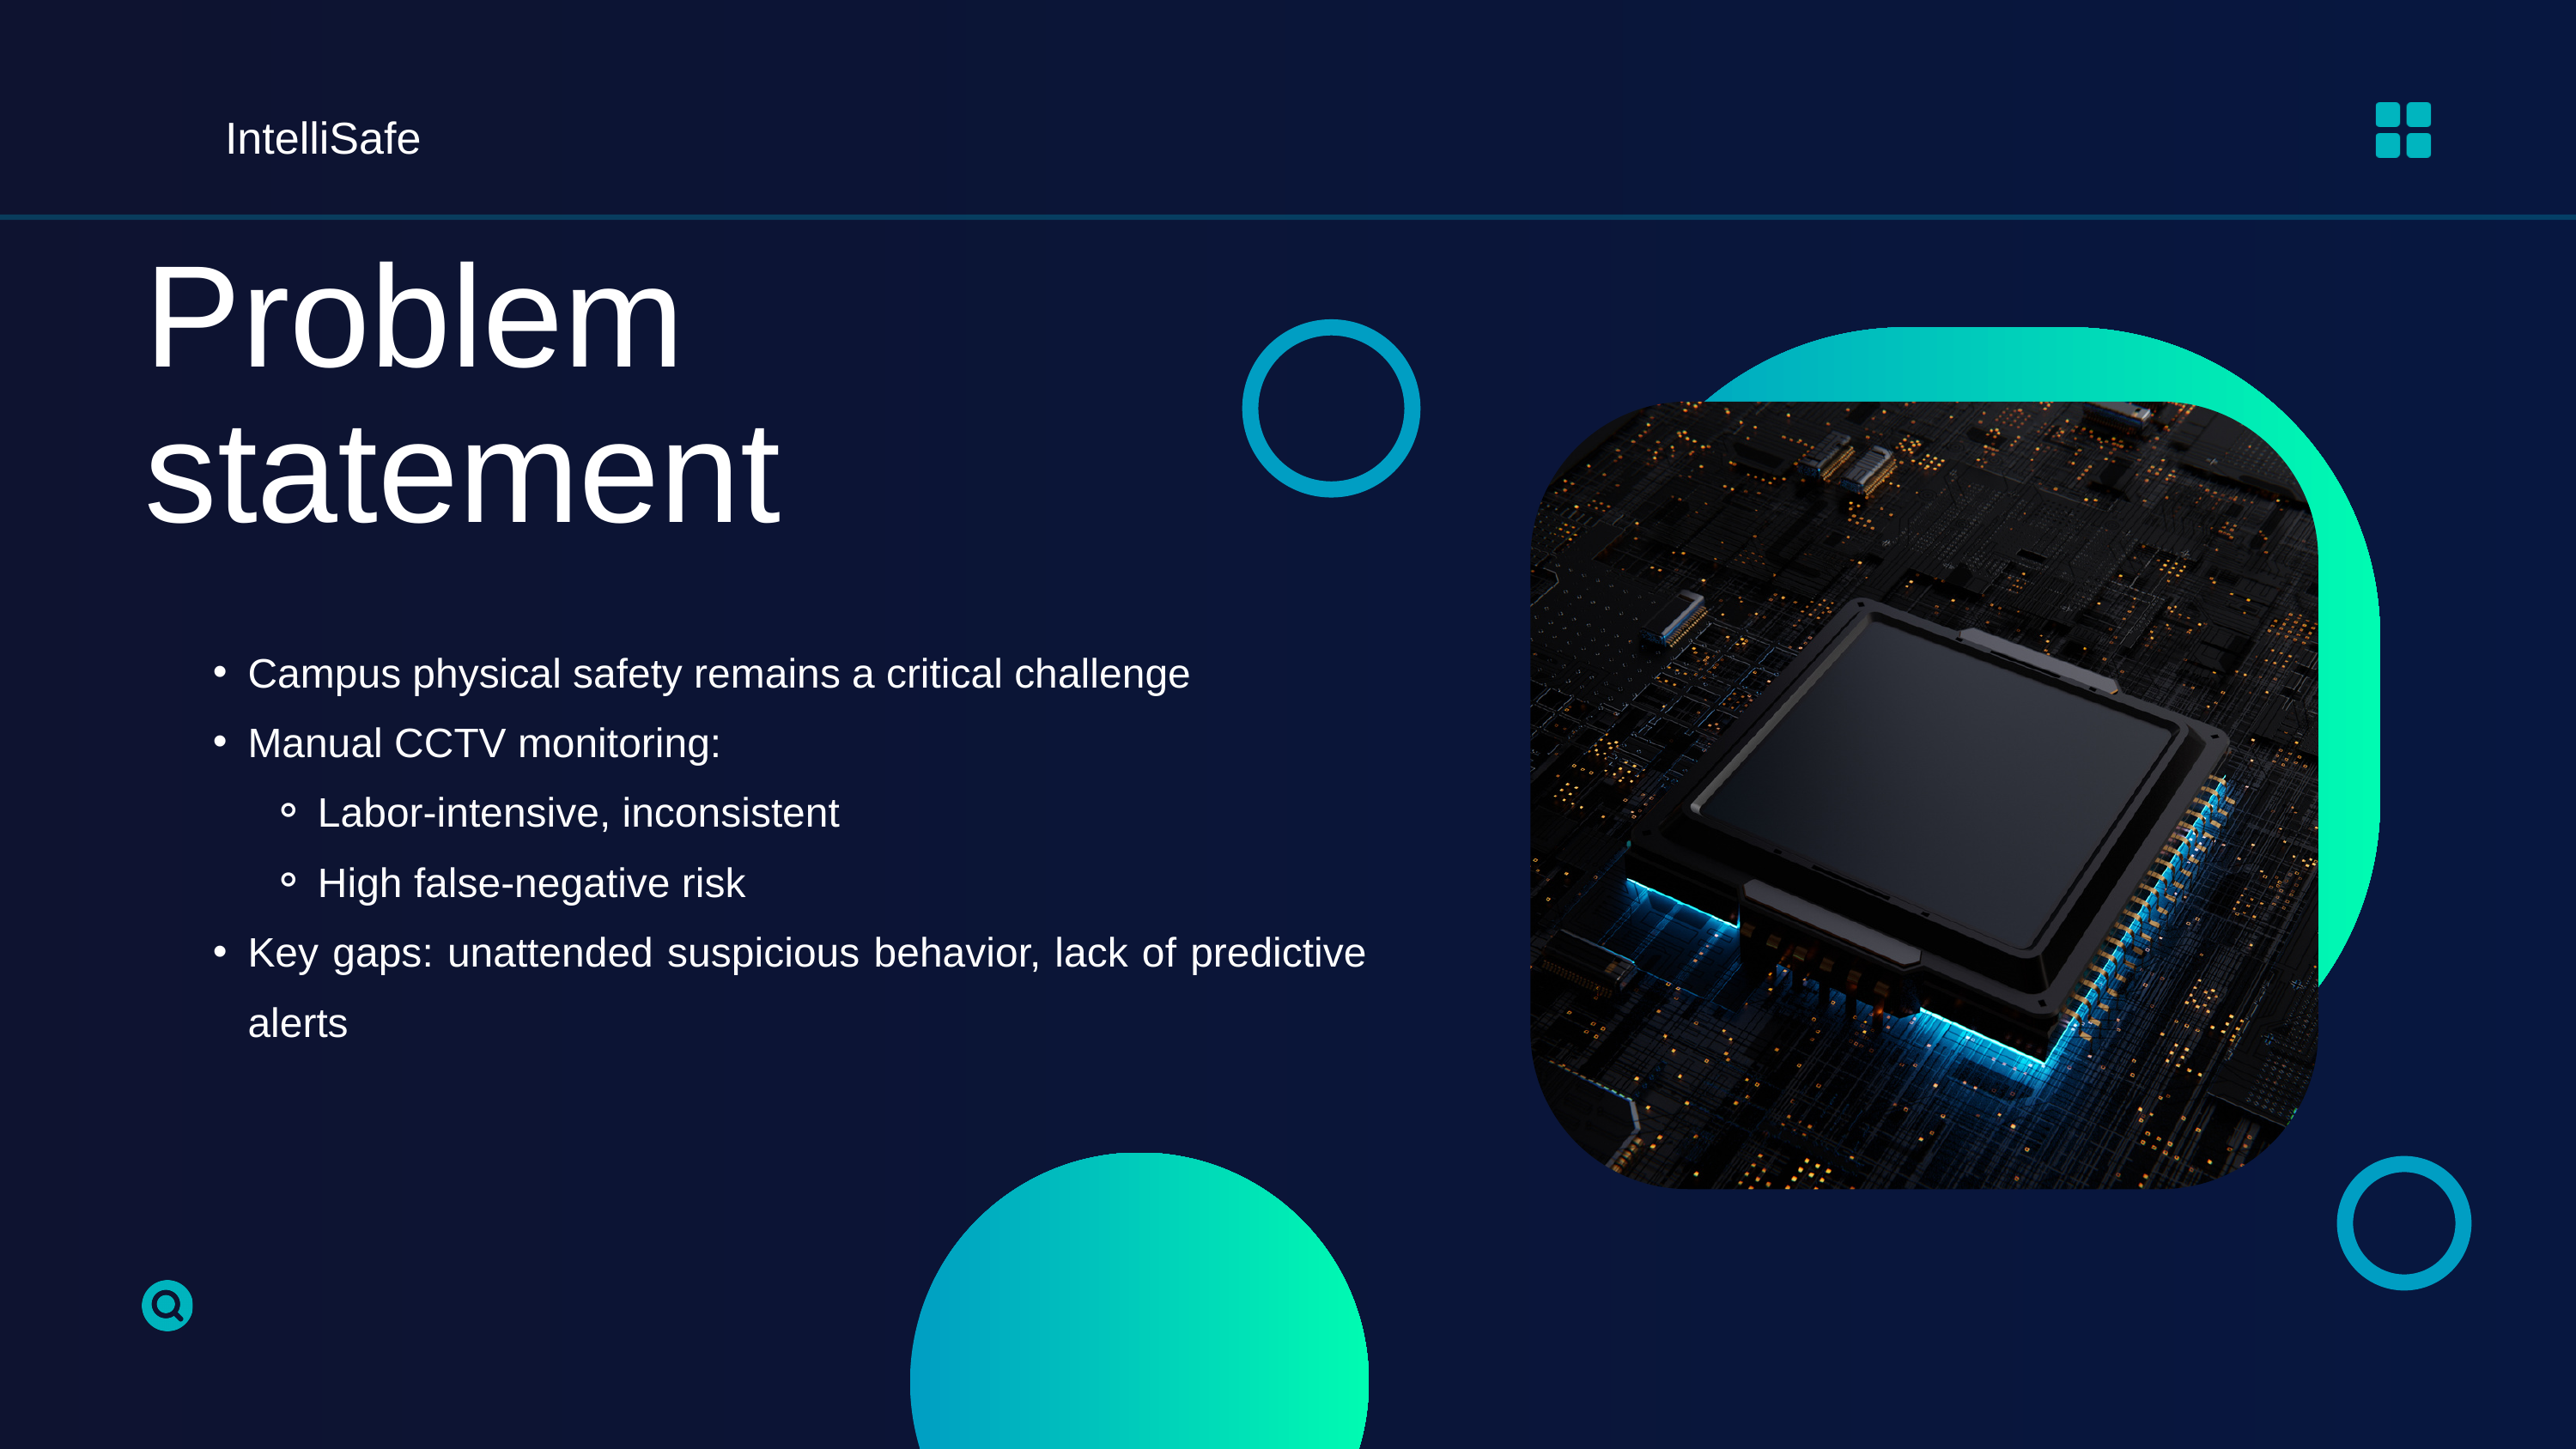

IntelliSafe

Problem statement

Campus physical safety remains a critical challenge
Manual CCTV monitoring:
Labor-intensive, inconsistent
High false-negative risk
Key gaps: unattended suspicious behavior, lack of predictive alerts